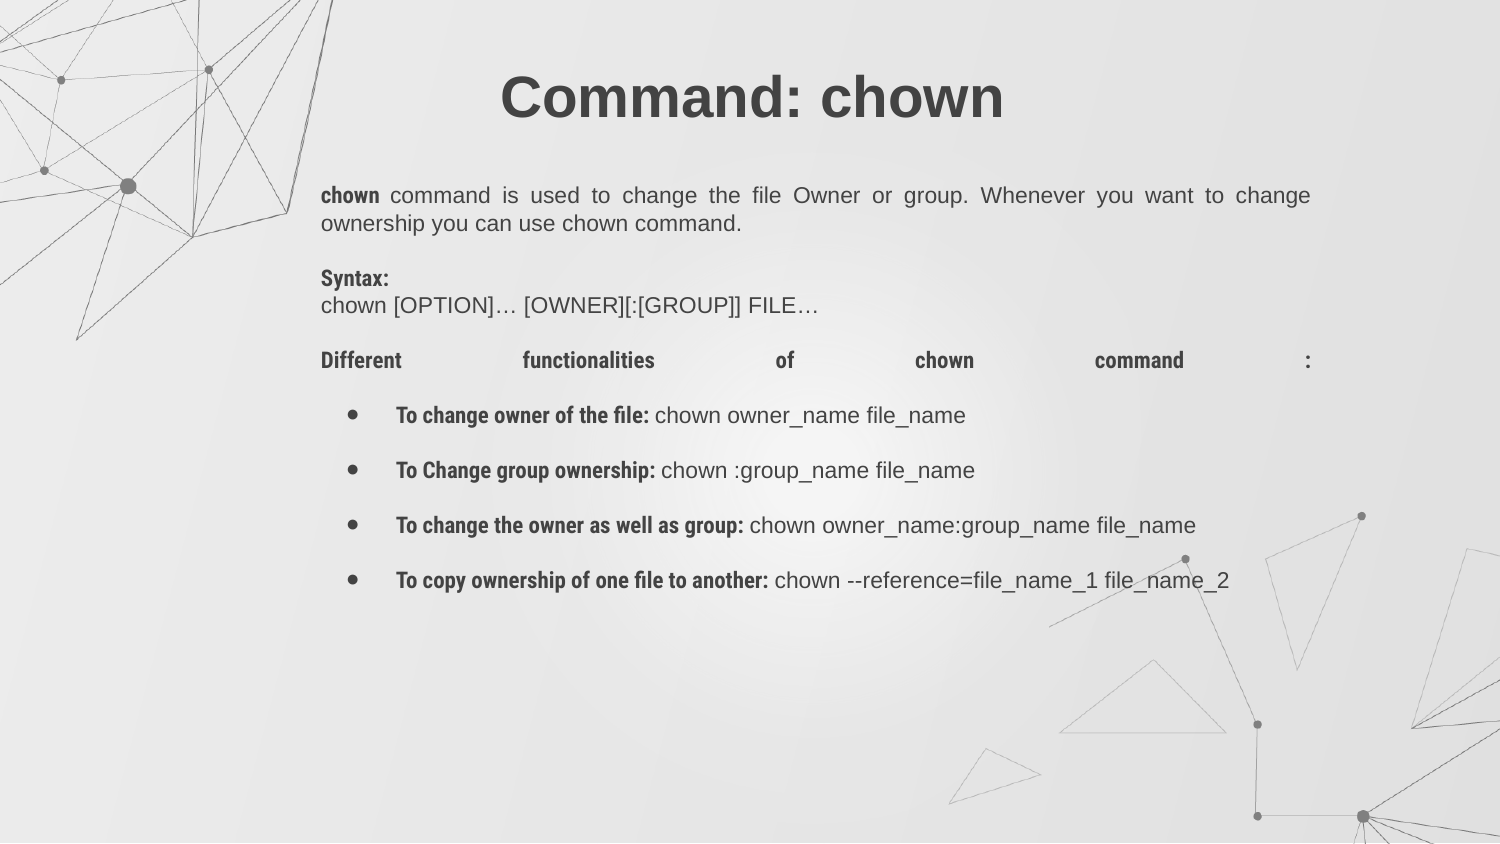

# Command: chown
chown command is used to change the file Owner or group. Whenever you want to change ownership you can use chown command.

Syntax:
chown [OPTION]… [OWNER][:[GROUP]] FILE…

Different functionalities of chown command :
To change owner of the file: chown owner_name file_name

To Change group ownership: chown :group_name file_name

To change the owner as well as group: chown owner_name:group_name file_name

To copy ownership of one file to another: chown --reference=file_name_1 file_name_2